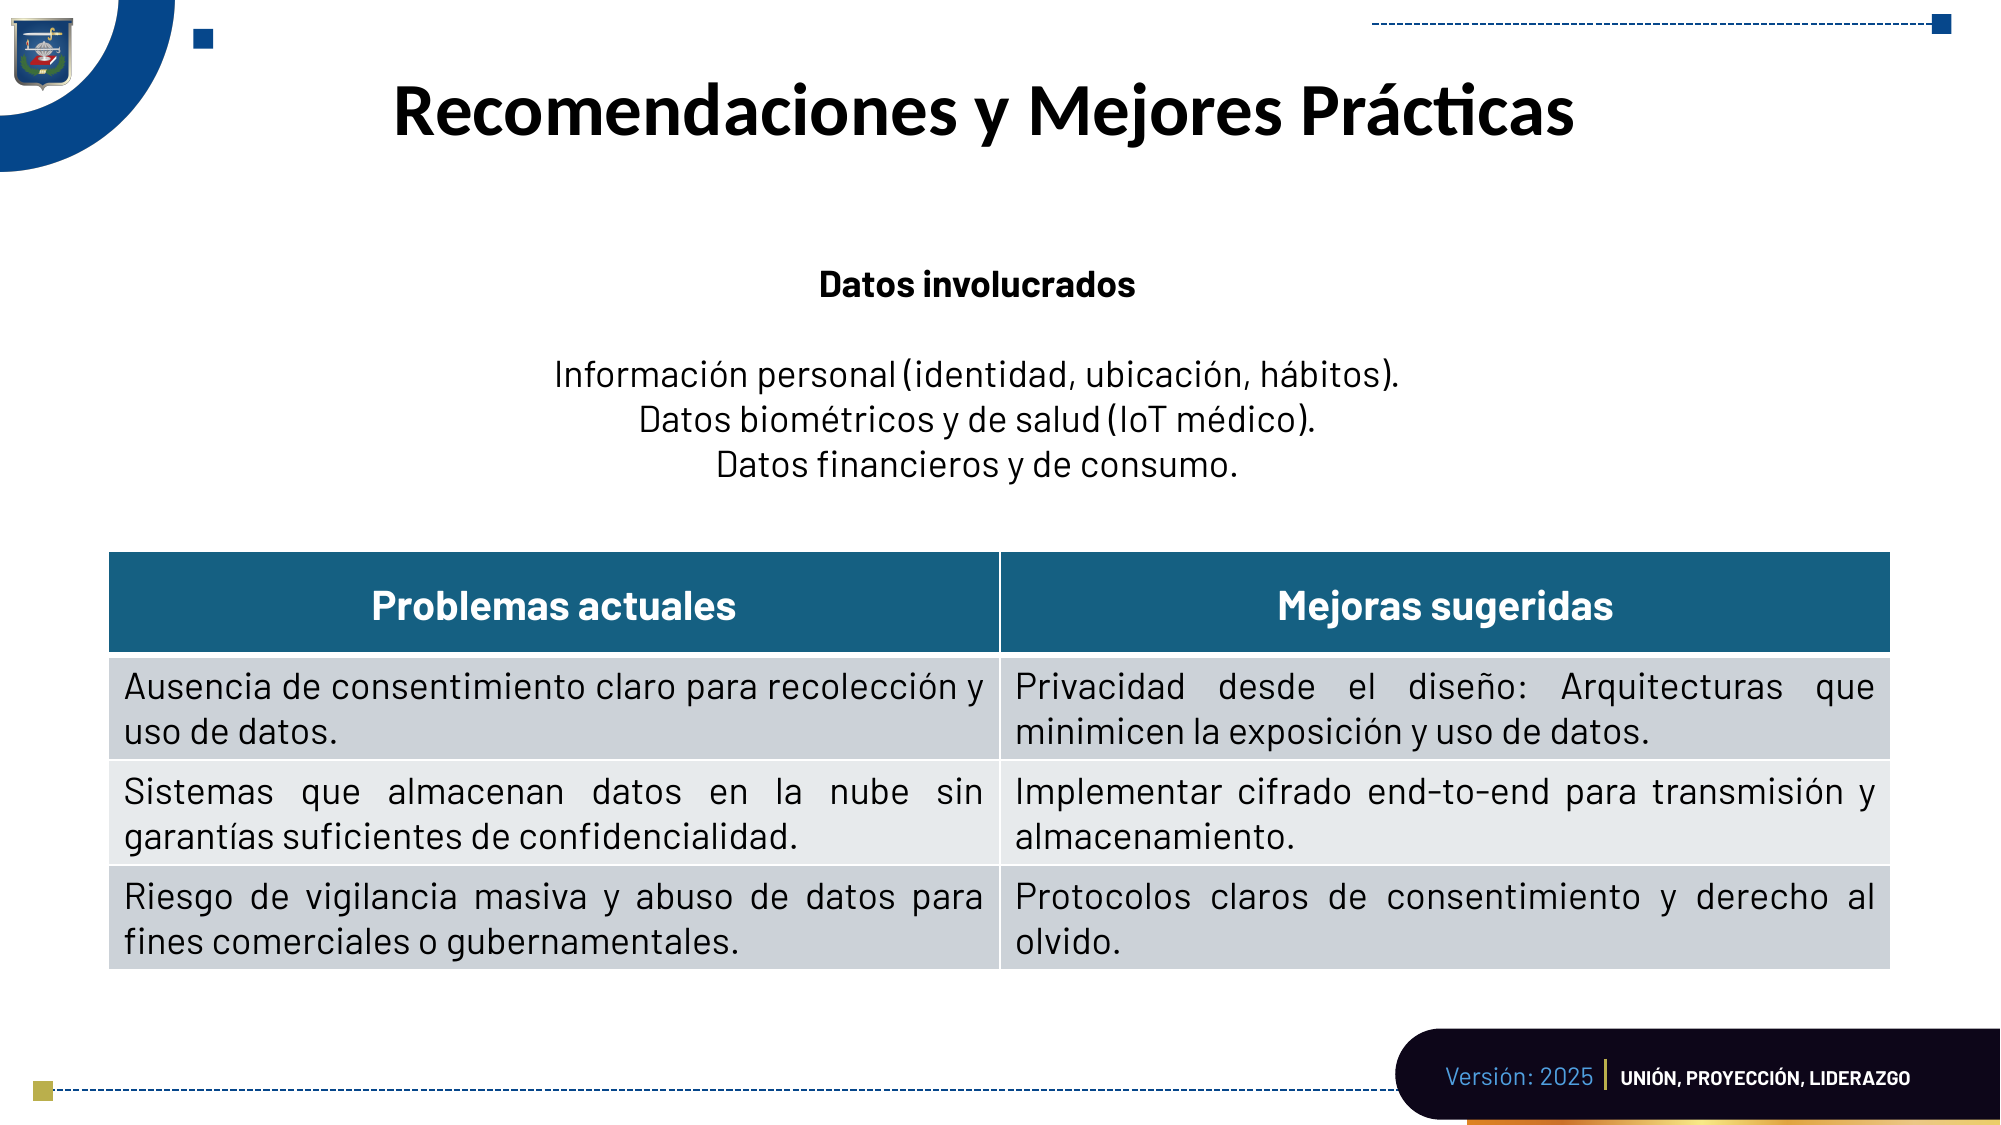

# Recomendaciones y Mejores Prácticas
Datos involucrados

Información personal (identidad, ubicación, hábitos).
Datos biométricos y de salud (IoT médico).
Datos financieros y de consumo.
| Problemas actuales | Mejoras sugeridas |
| --- | --- |
| Ausencia de consentimiento claro para recolección y uso de datos. | Privacidad desde el diseño: Arquitecturas que minimicen la exposición y uso de datos. |
| Sistemas que almacenan datos en la nube sin garantías suficientes de confidencialidad. | Implementar cifrado end-to-end para transmisión y almacenamiento. |
| Riesgo de vigilancia masiva y abuso de datos para fines comerciales o gubernamentales. | Protocolos claros de consentimiento y derecho al olvido. |